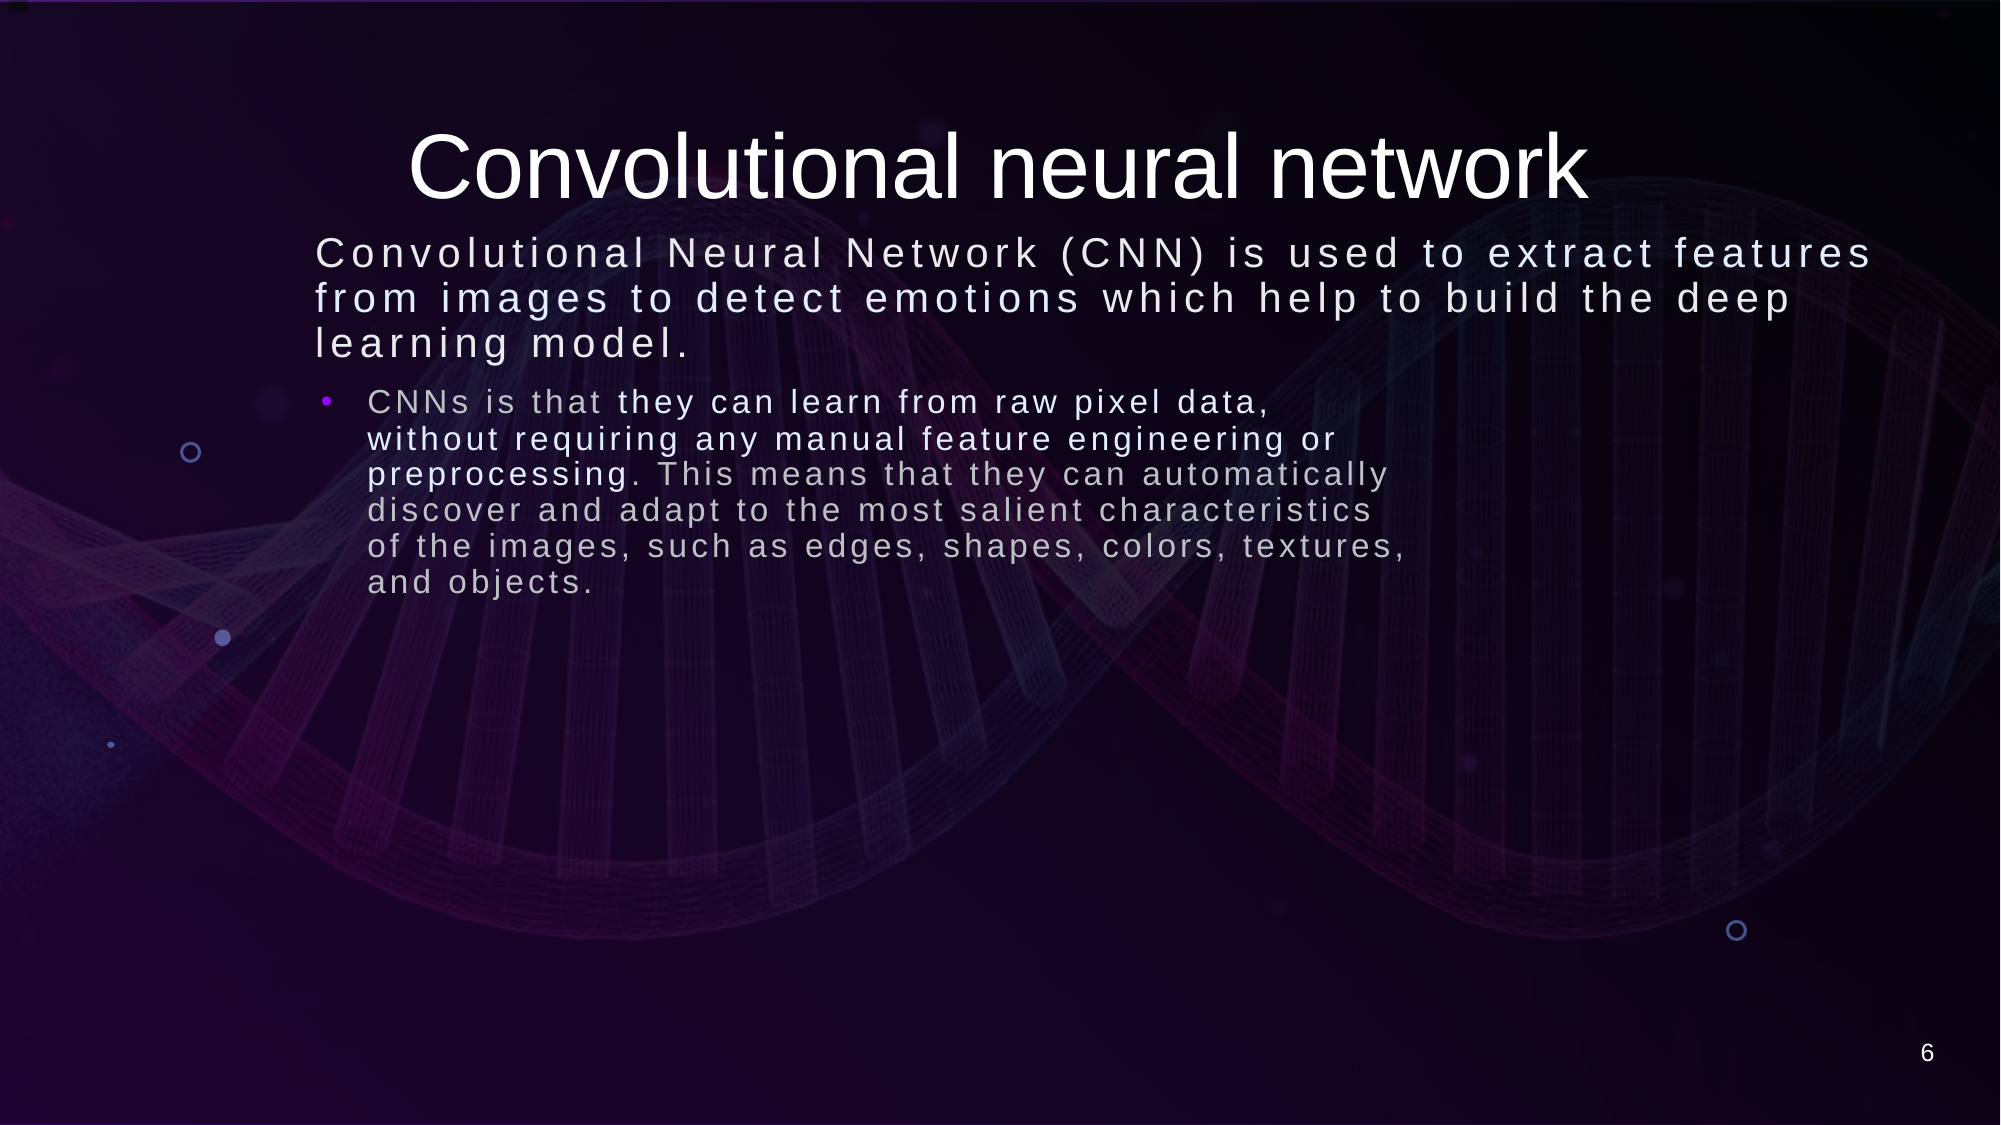

# Convolutional neural network
Convolutional Neural Network (CNN) is used to extract features from images to detect emotions which help to build the deep learning model.

CNNs is that they can learn from raw pixel data, without requiring any manual feature engineering or preprocessing. This means that they can automatically discover and adapt to the most salient characteristics of the images, such as edges, shapes, colors, textures, and objects.
6